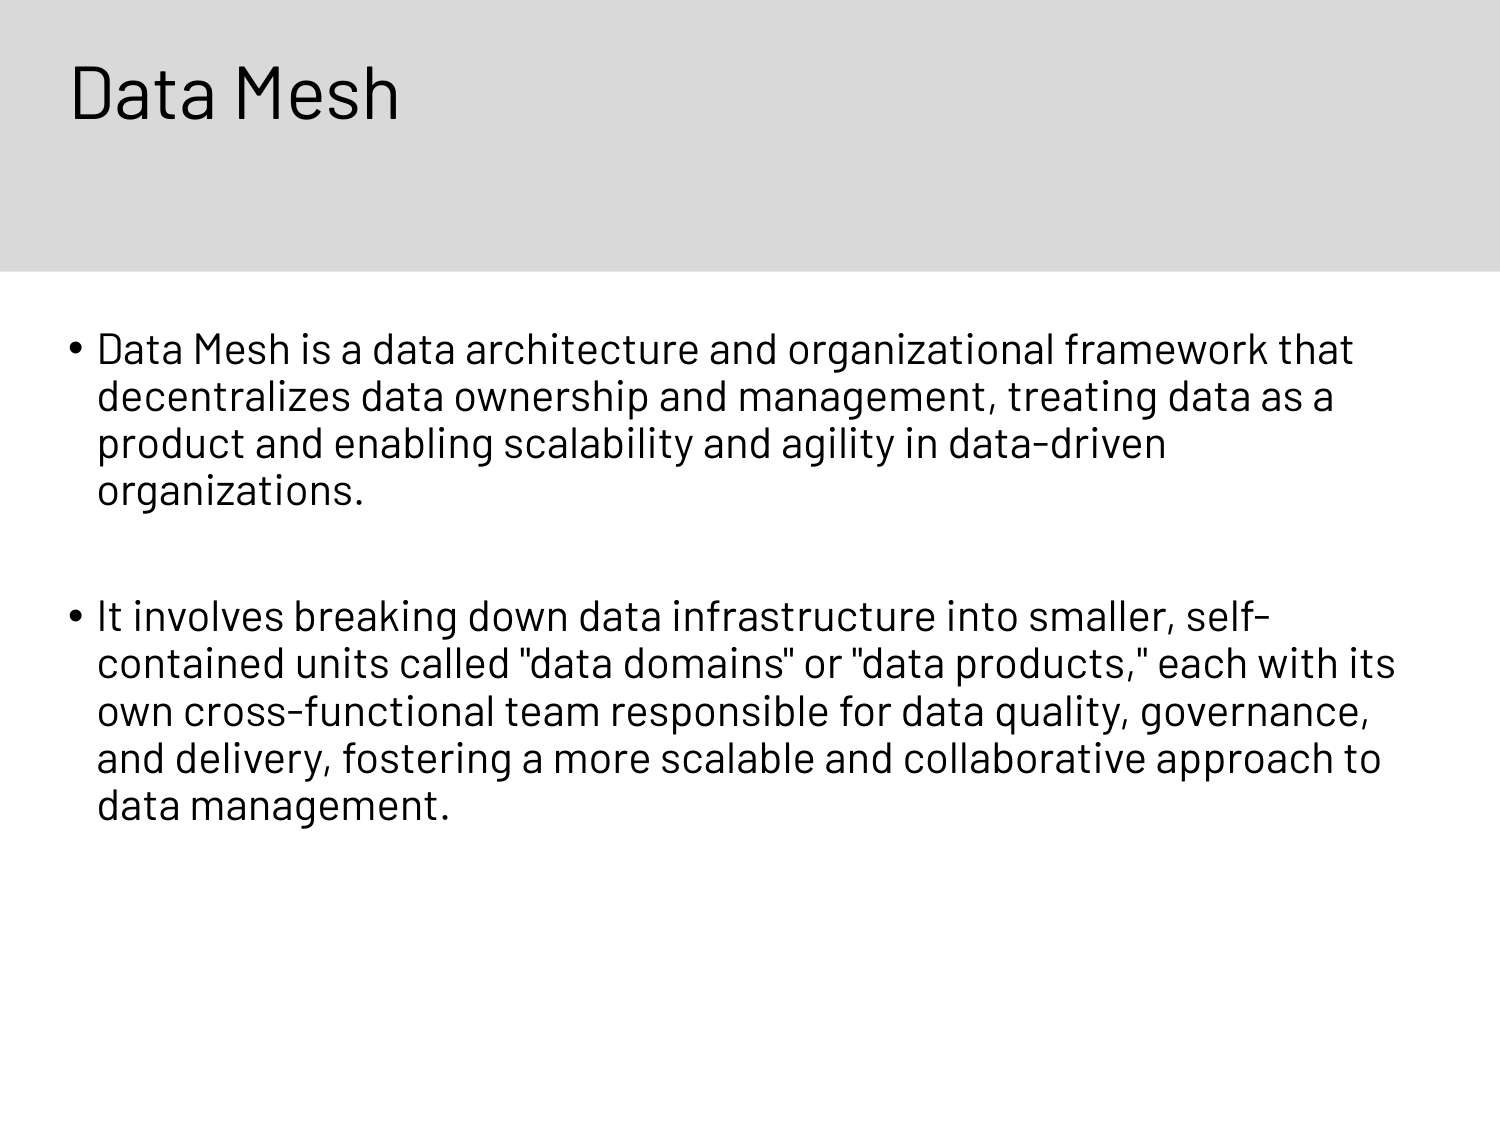

Data Mesh

Data Mesh is a data architecture and organizational framework that decentralizes data ownership and management, treating data as a product and enabling scalability and agility in data-driven organizations.

It involves breaking down data infrastructure into smaller, self-contained units called "data domains" or "data products," each with its own cross-functional team responsible for data quality, governance, and delivery, fostering a more scalable and collaborative approach to data management.